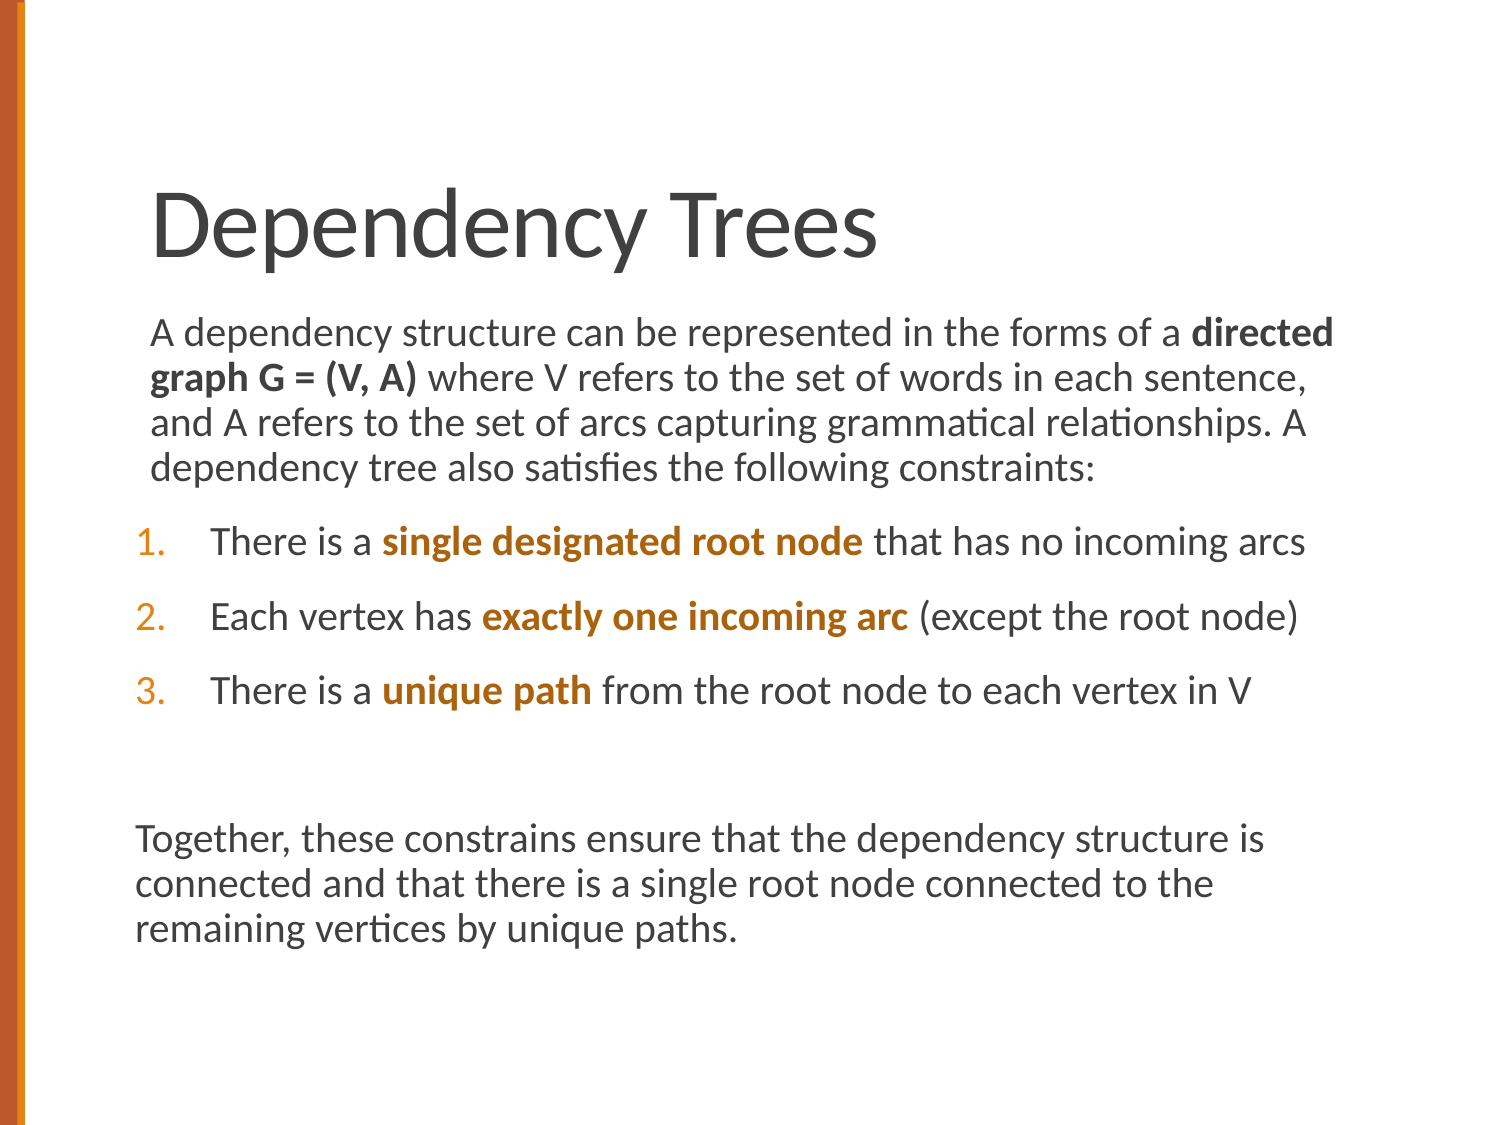

# Dependency Trees
A dependency structure can be represented in the forms of a directed graph G = (V, A) where V refers to the set of words in each sentence, and A refers to the set of arcs capturing grammatical relationships. A dependency tree also satisfies the following constraints:
There is a single designated root node that has no incoming arcs
Each vertex has exactly one incoming arc (except the root node)
There is a unique path from the root node to each vertex in V

Together, these constrains ensure that the dependency structure is connected and that there is a single root node connected to the remaining vertices by unique paths.